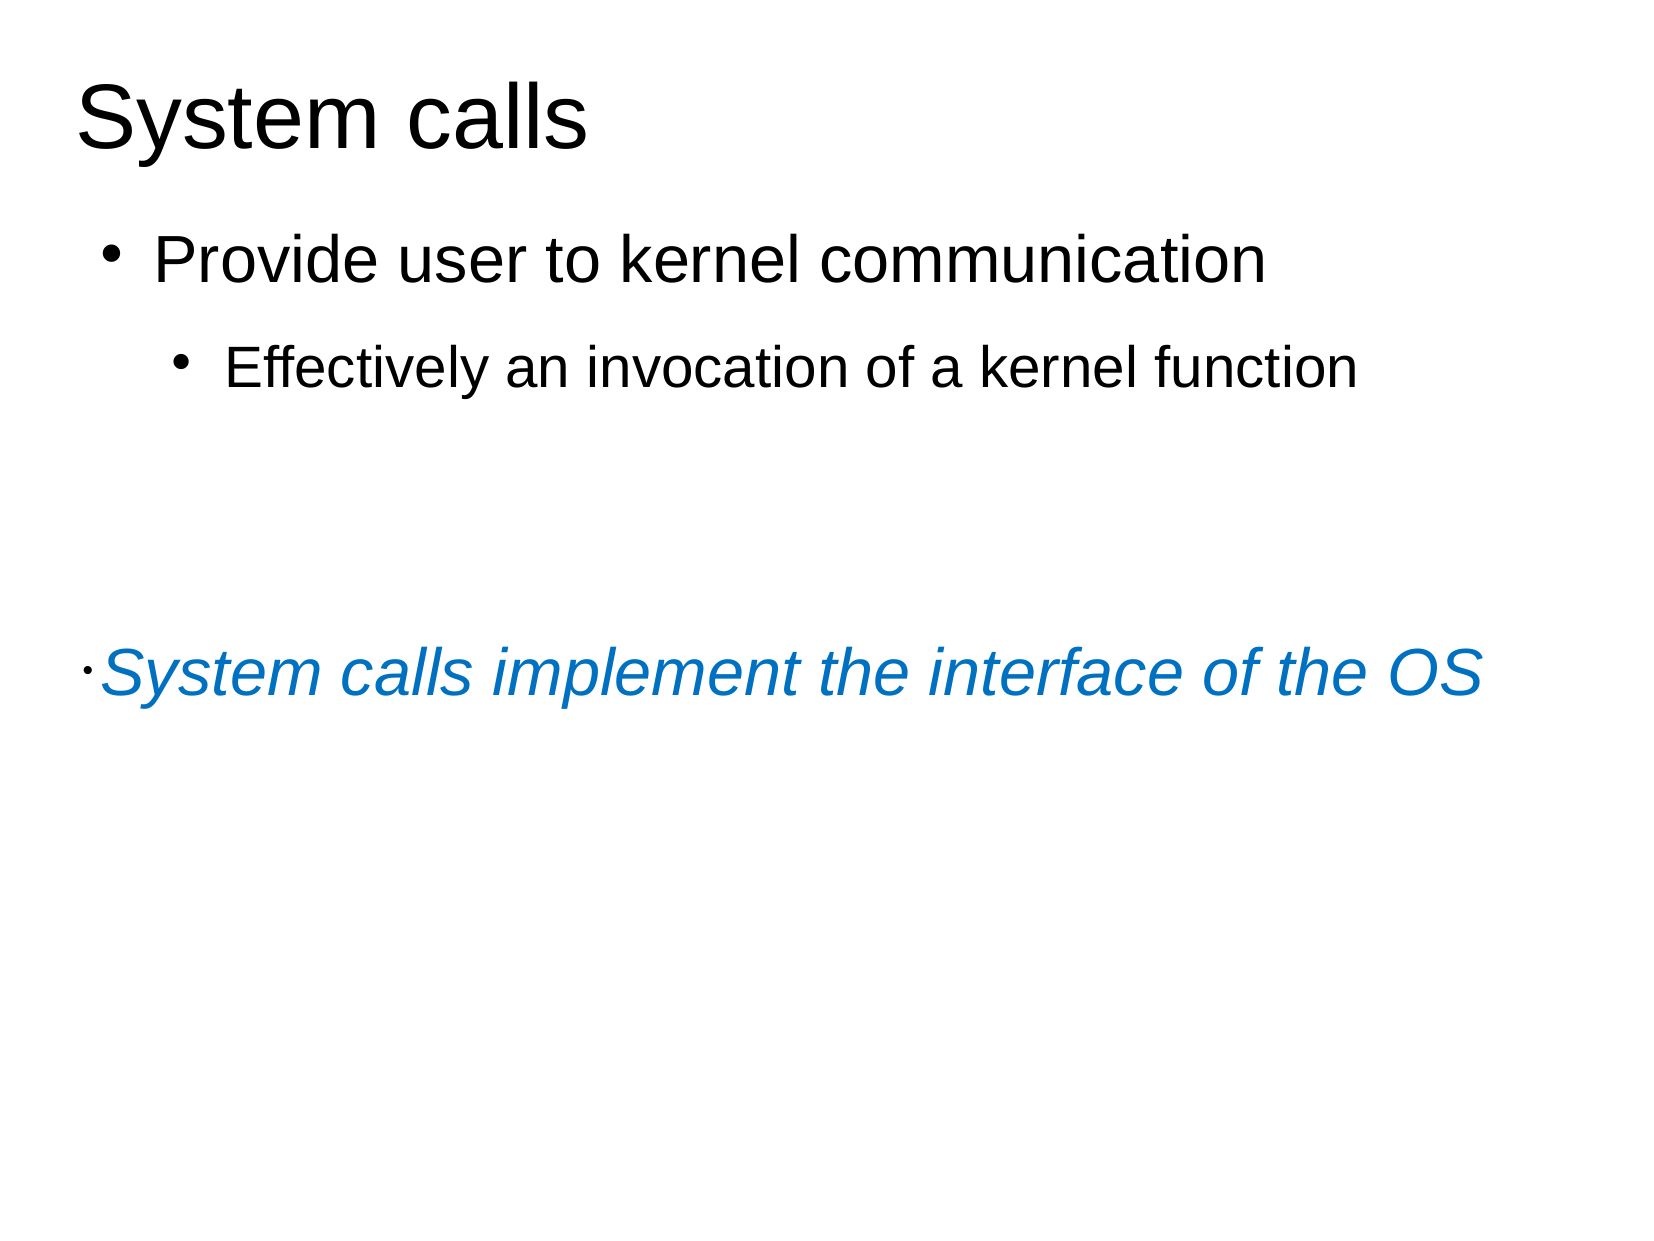

# System calls
Provide user to kernel communication
Effectively an invocation of a kernel function

System calls implement the interface of the OS